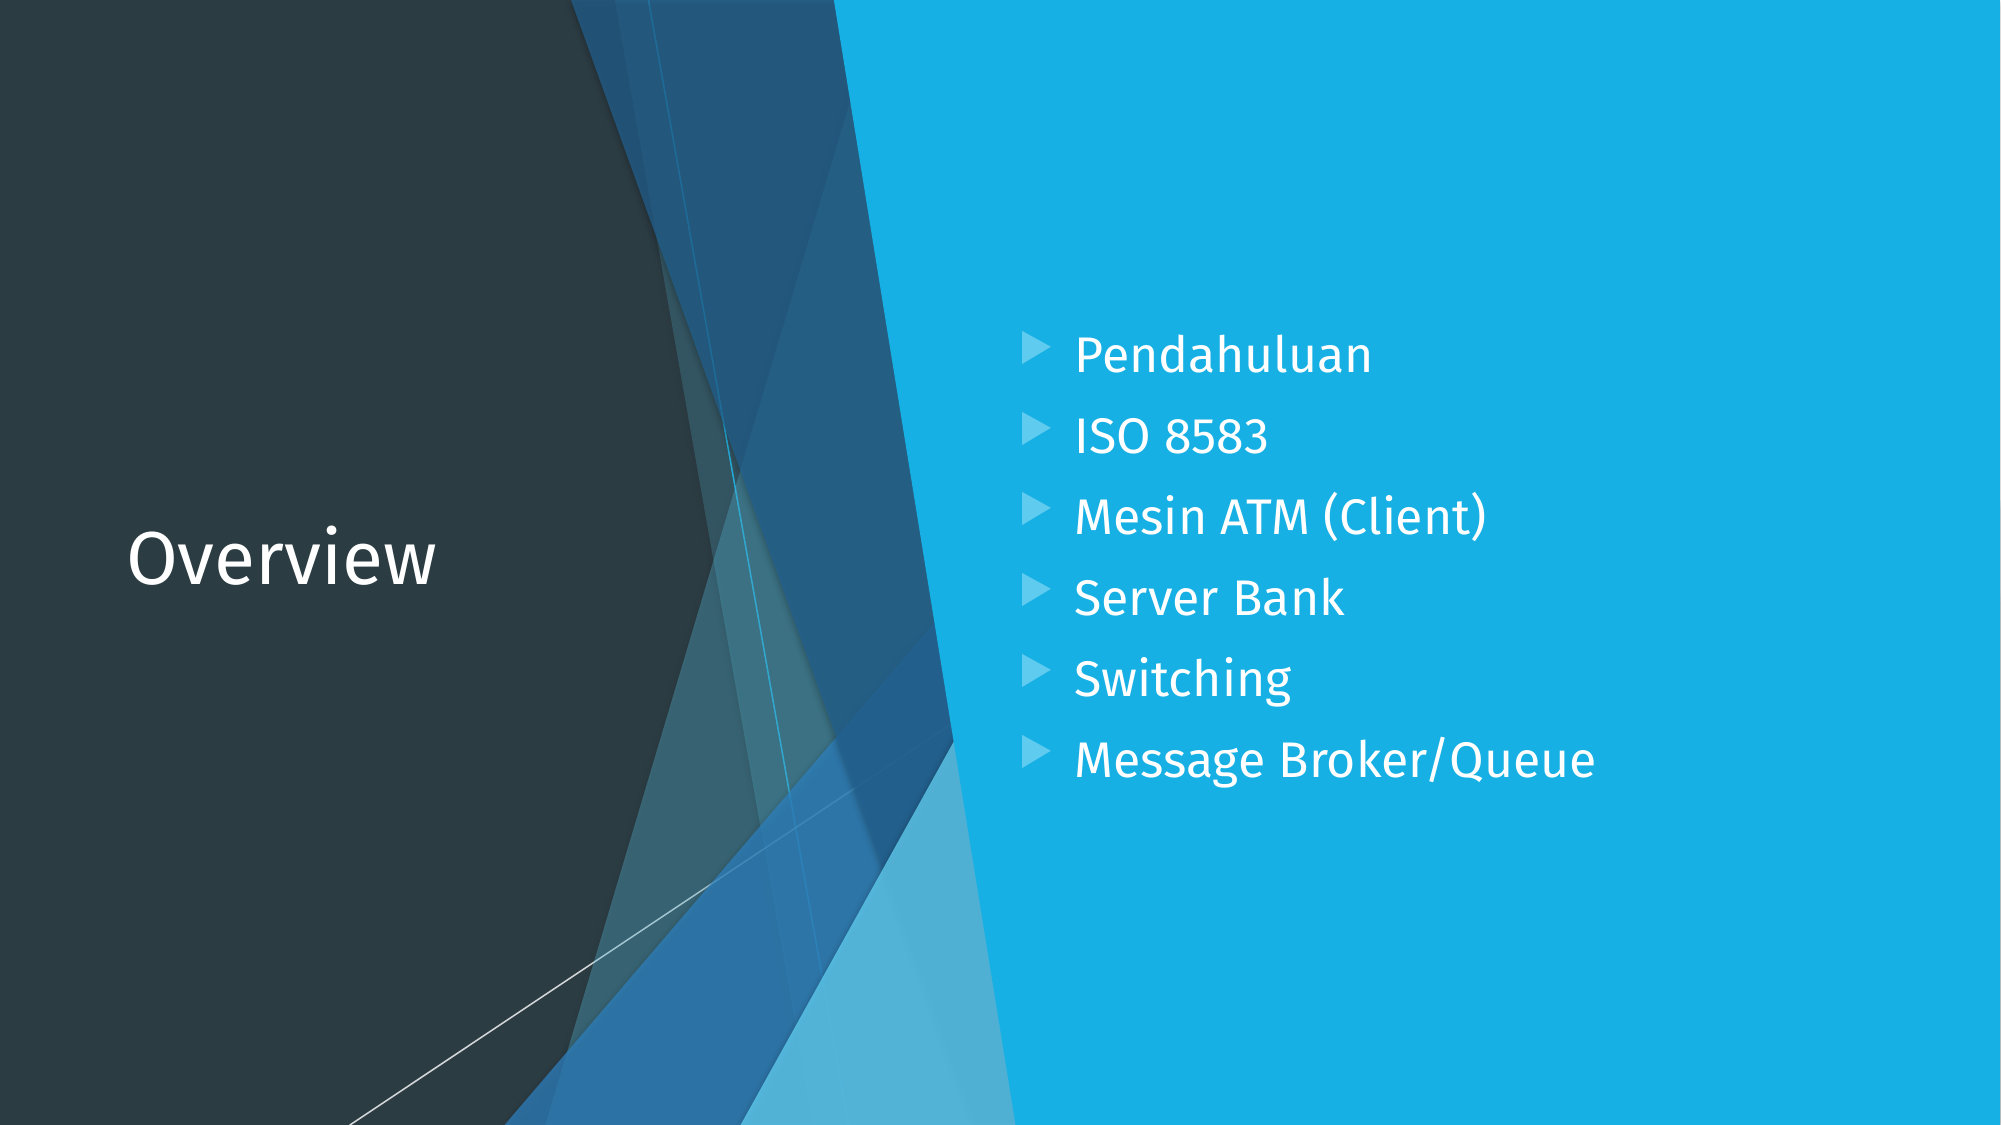

# Overview
Pendahuluan
ISO 8583
Mesin ATM (Client)
Server Bank
Switching
Message Broker/Queue